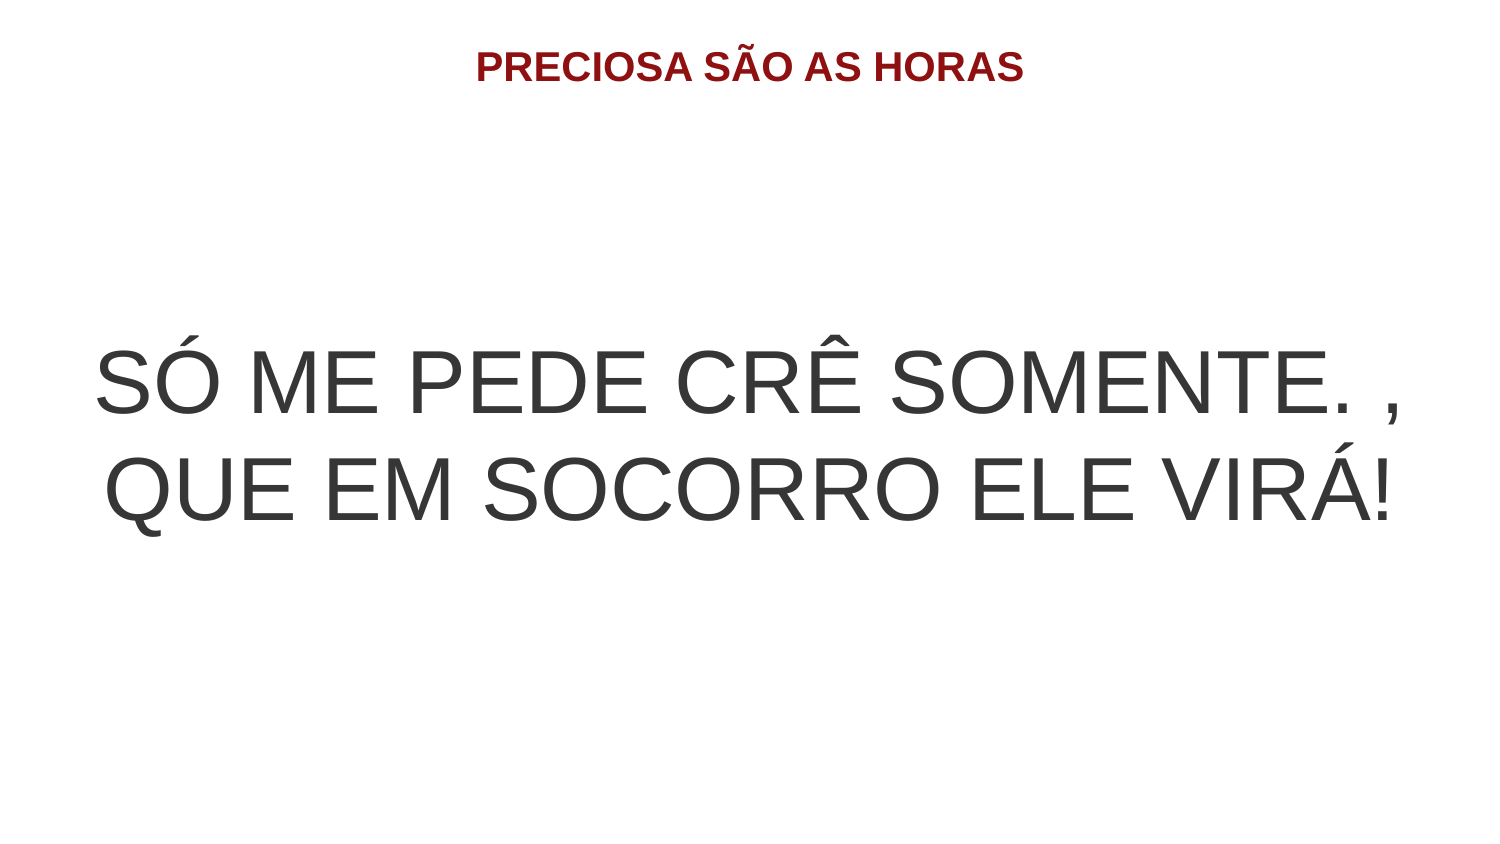

PRECIOSA SÃO AS HORAS
SÓ ME PEDE CRÊ SOMENTE. , QUE EM SOCORRO ELE VIRÁ!